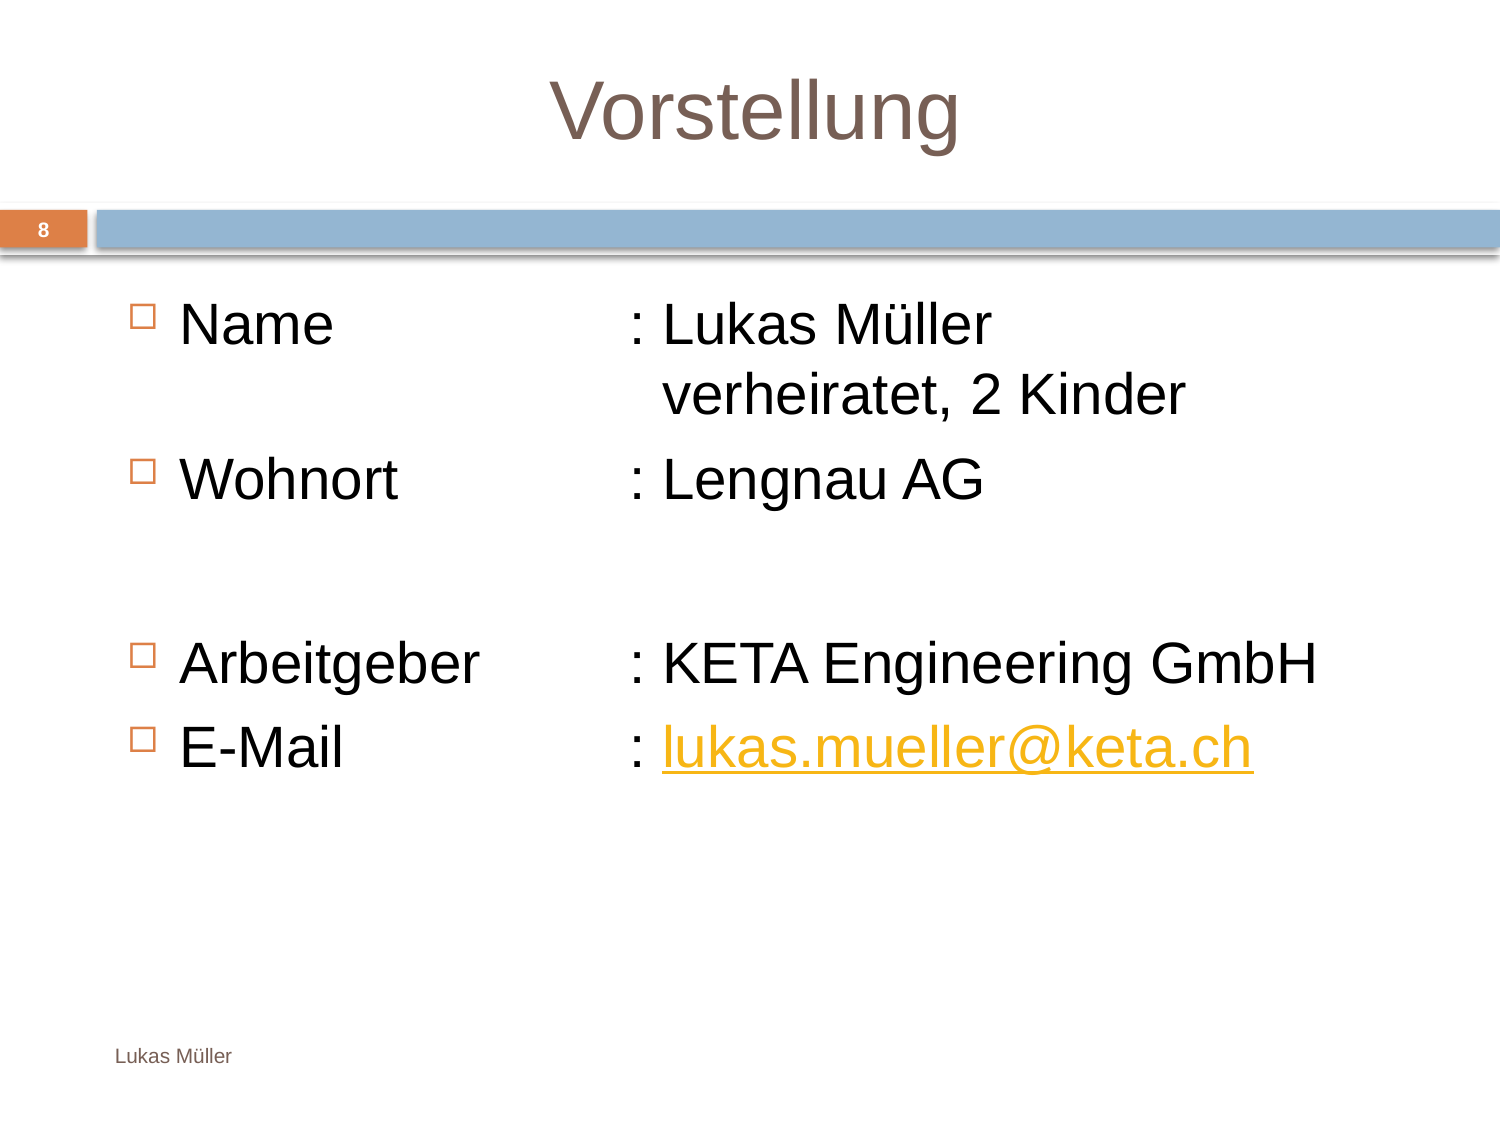

# Vorstellung
8
Name		: Lukas Müller
			  verheiratet, 2 Kinder
Wohnort		: Lengnau AG

Arbeitgeber	: KETA Engineering GmbH
E-Mail		: lukas.mueller@keta.ch
Lukas Müller